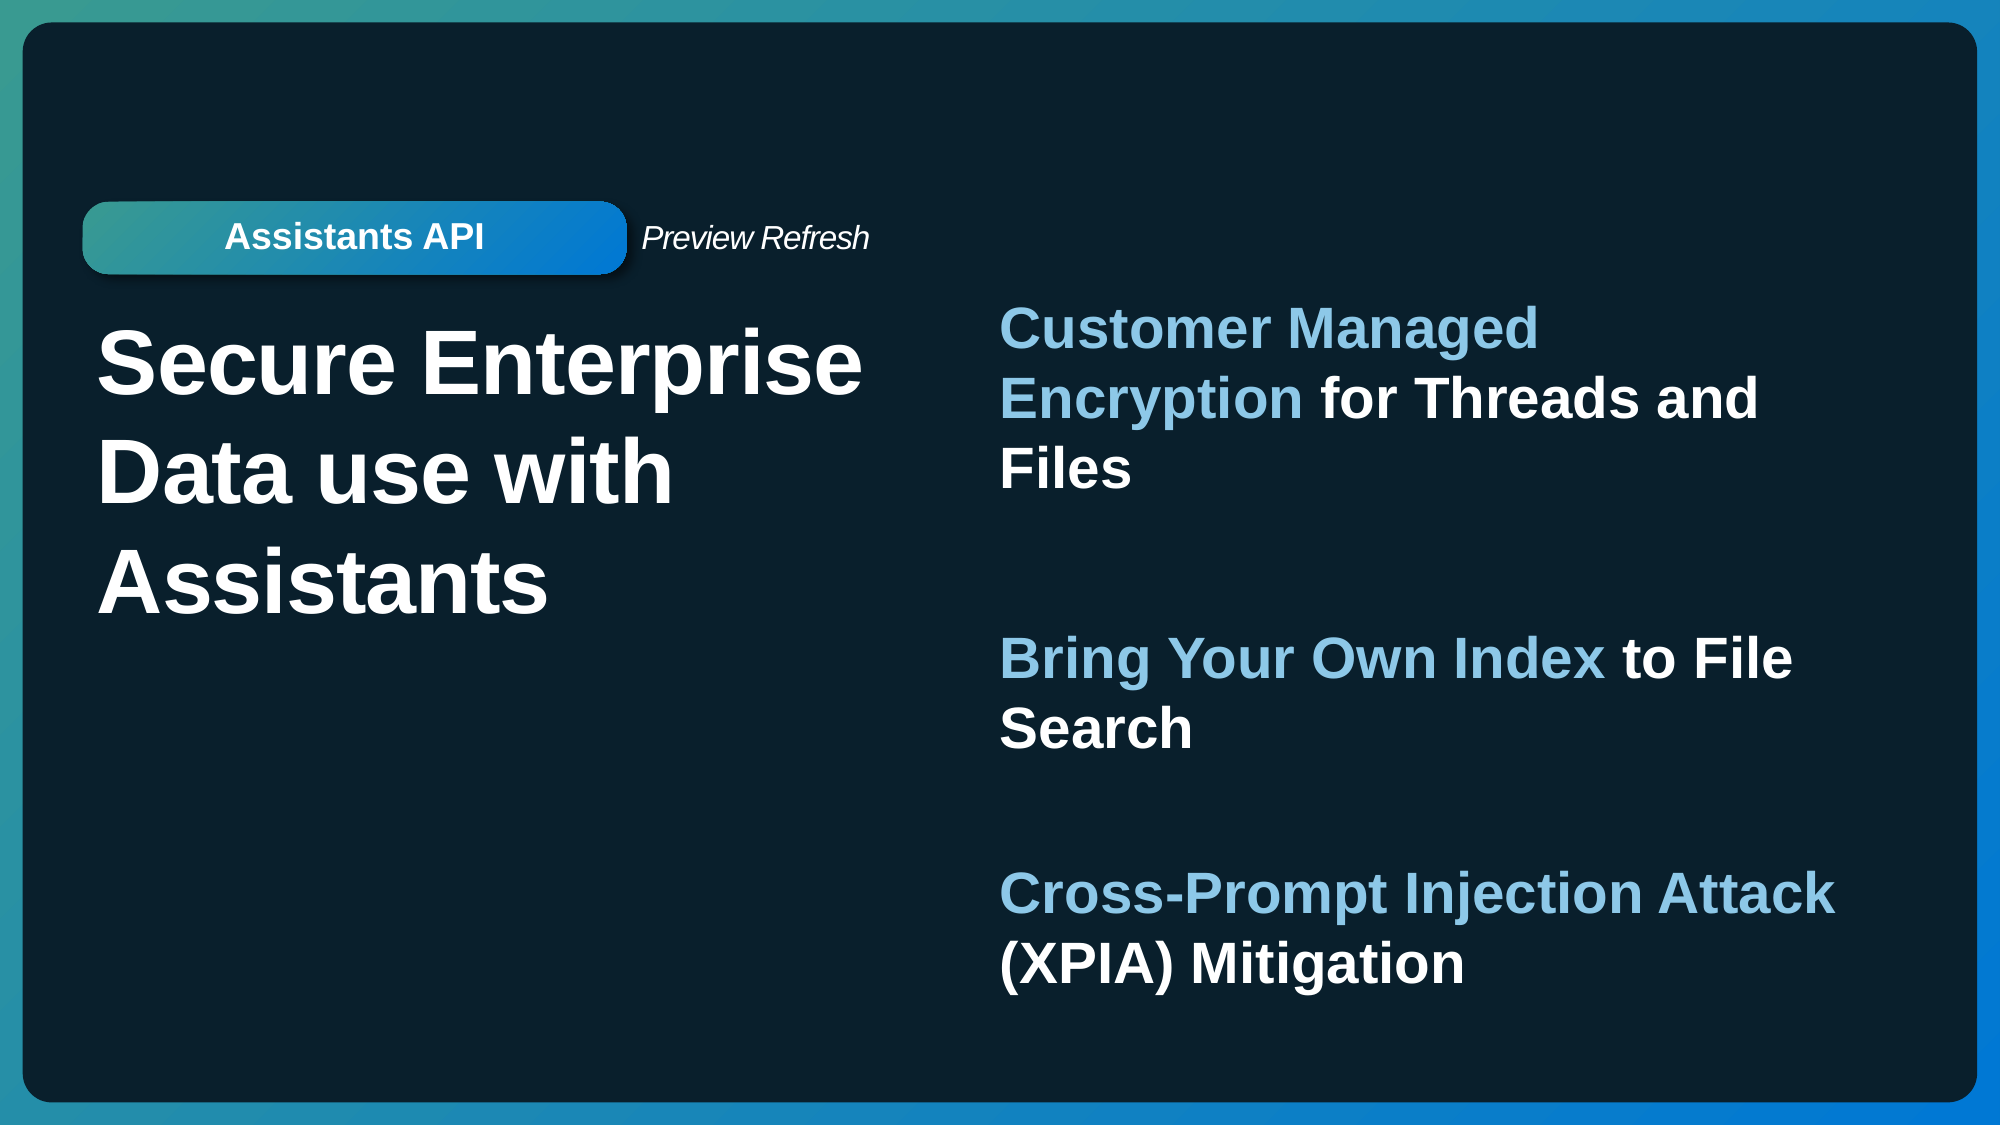

Assistants API
Customer Managed Encryption for Threads and Files

Bring Your Own Index to File Search
Cross-Prompt Injection Attack (XPIA) Mitigation
Secure Enterprise
Data use with Assistants
Preview Refresh